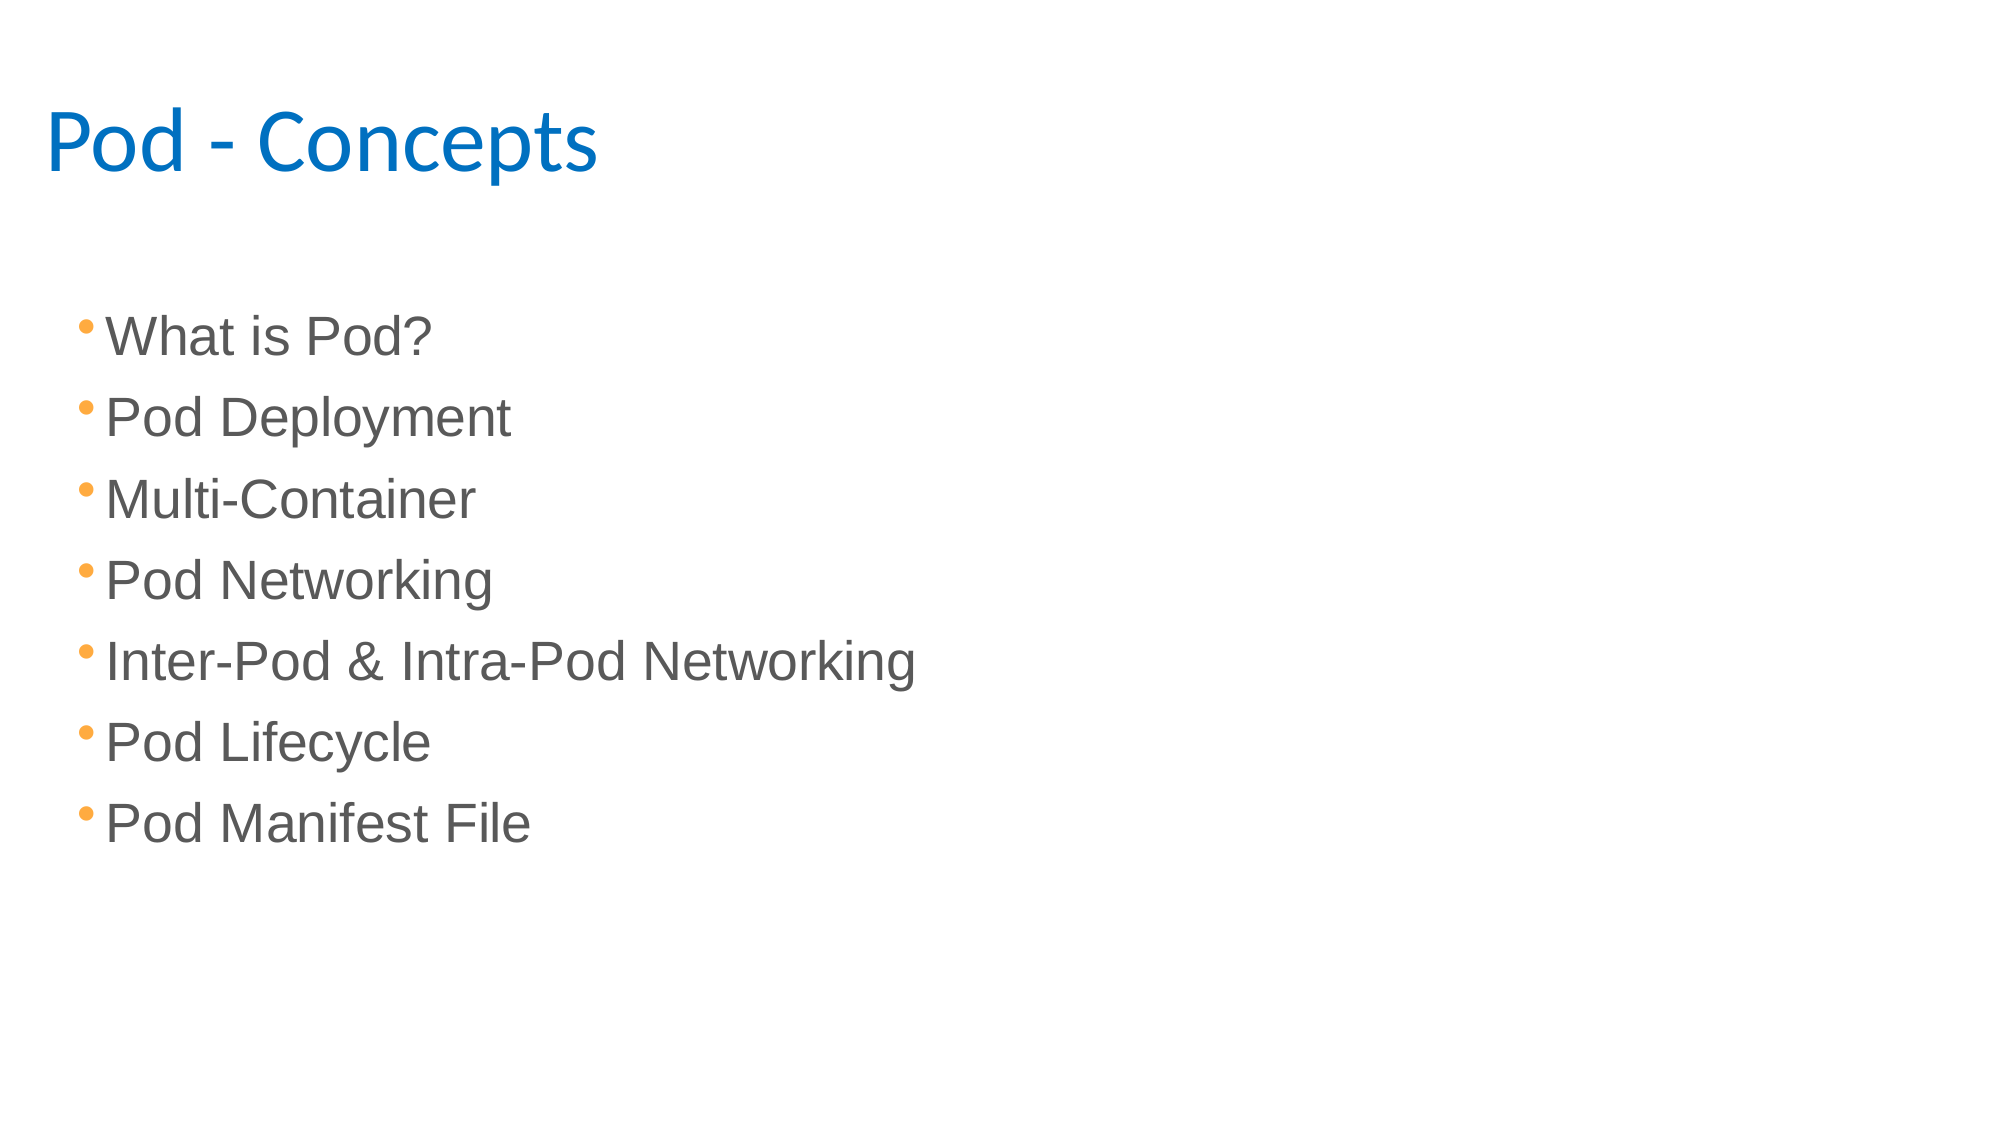

# Pod - Concepts
What is Pod?
Pod Deployment
Multi-Container
Pod Networking
Inter-Pod & Intra-Pod Networking
Pod Lifecycle
Pod Manifest File